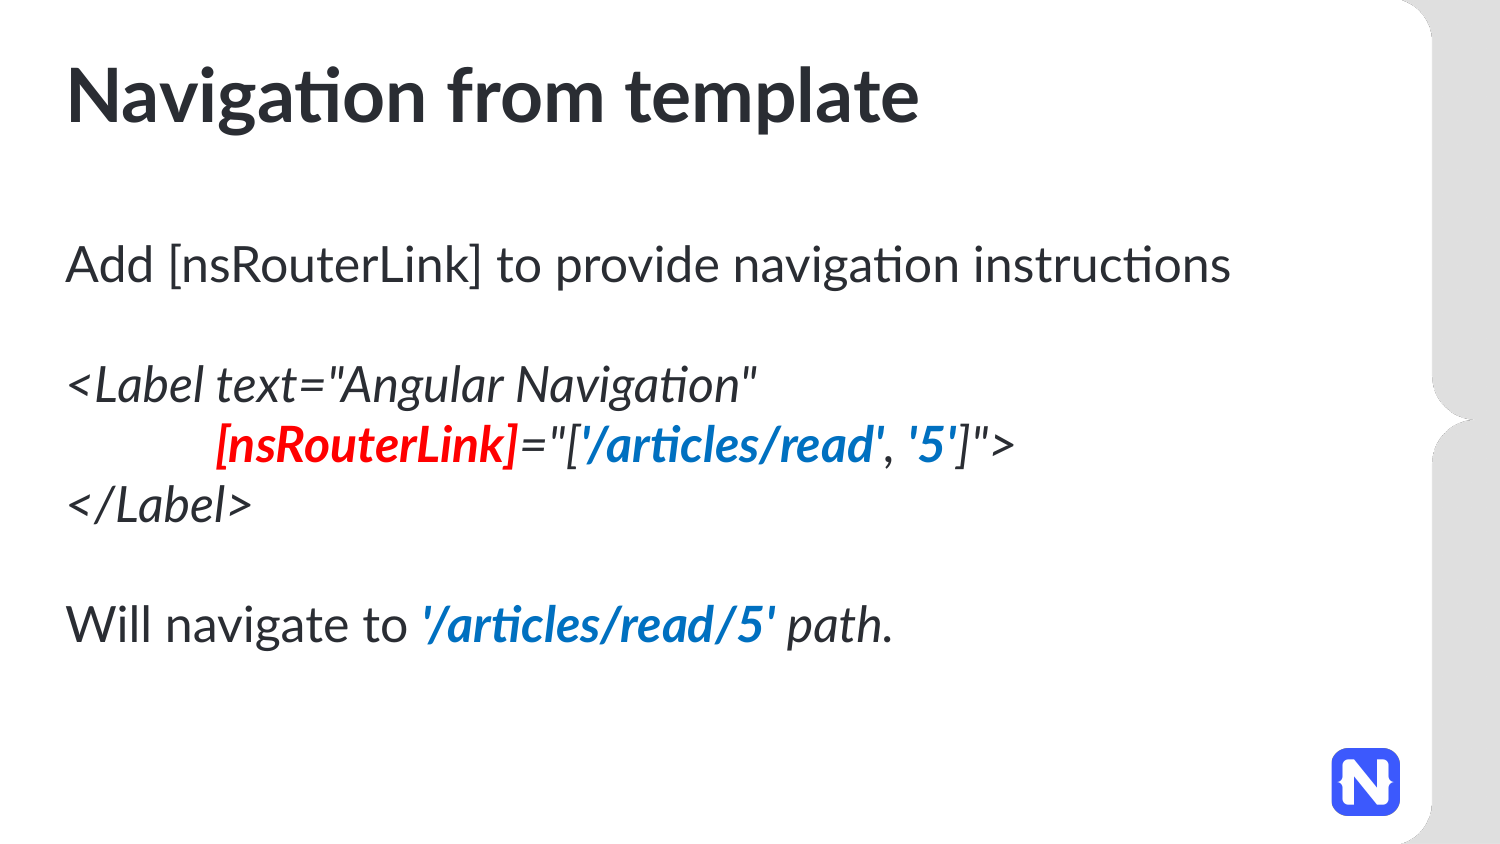

# Navigation from template
Add [nsRouterLink] to provide navigation instructions

<Label text="Angular Navigation"
	[nsRouterLink]="['/articles/read', '5']">
</Label>

Will navigate to '/articles/read/5' path.